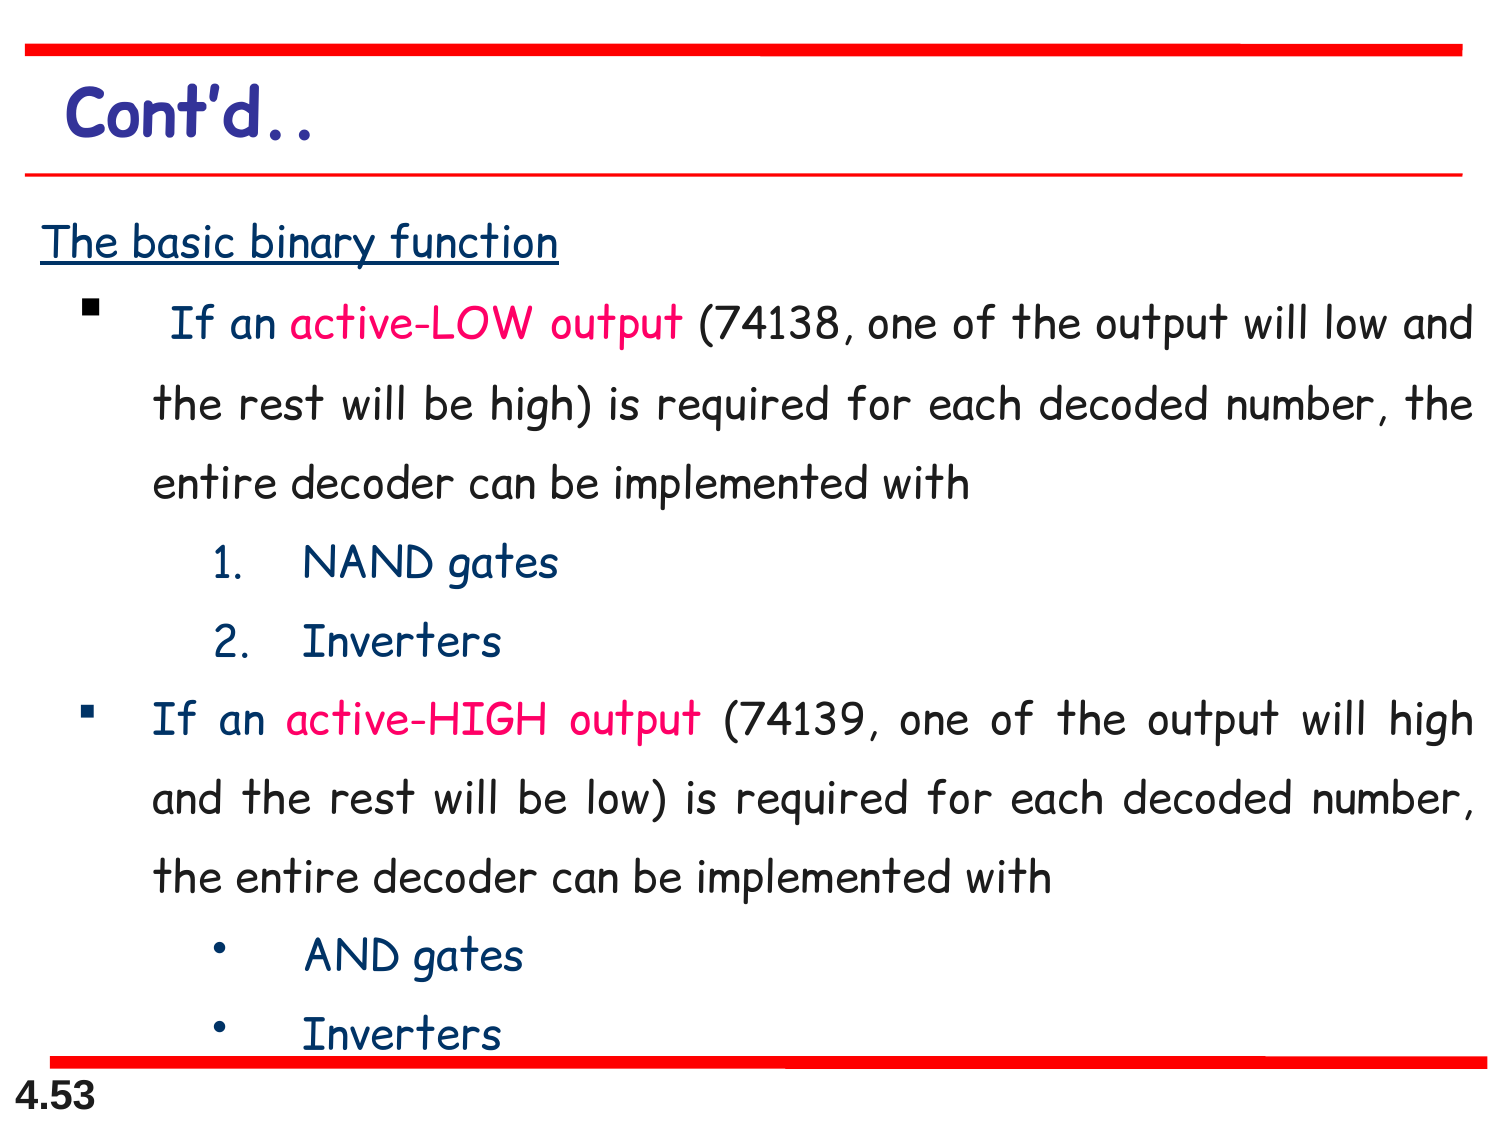

Cont’d..

The basic binary function

 If an active-LOW output (74138, one of the output will low and the rest will be high) is required for each decoded number, the entire decoder can be implemented with
NAND gates
Inverters
If an active-HIGH output (74139, one of the output will high and the rest will be low) is required for each decoded number, the entire decoder can be implemented with
AND gates
Inverters
4.53